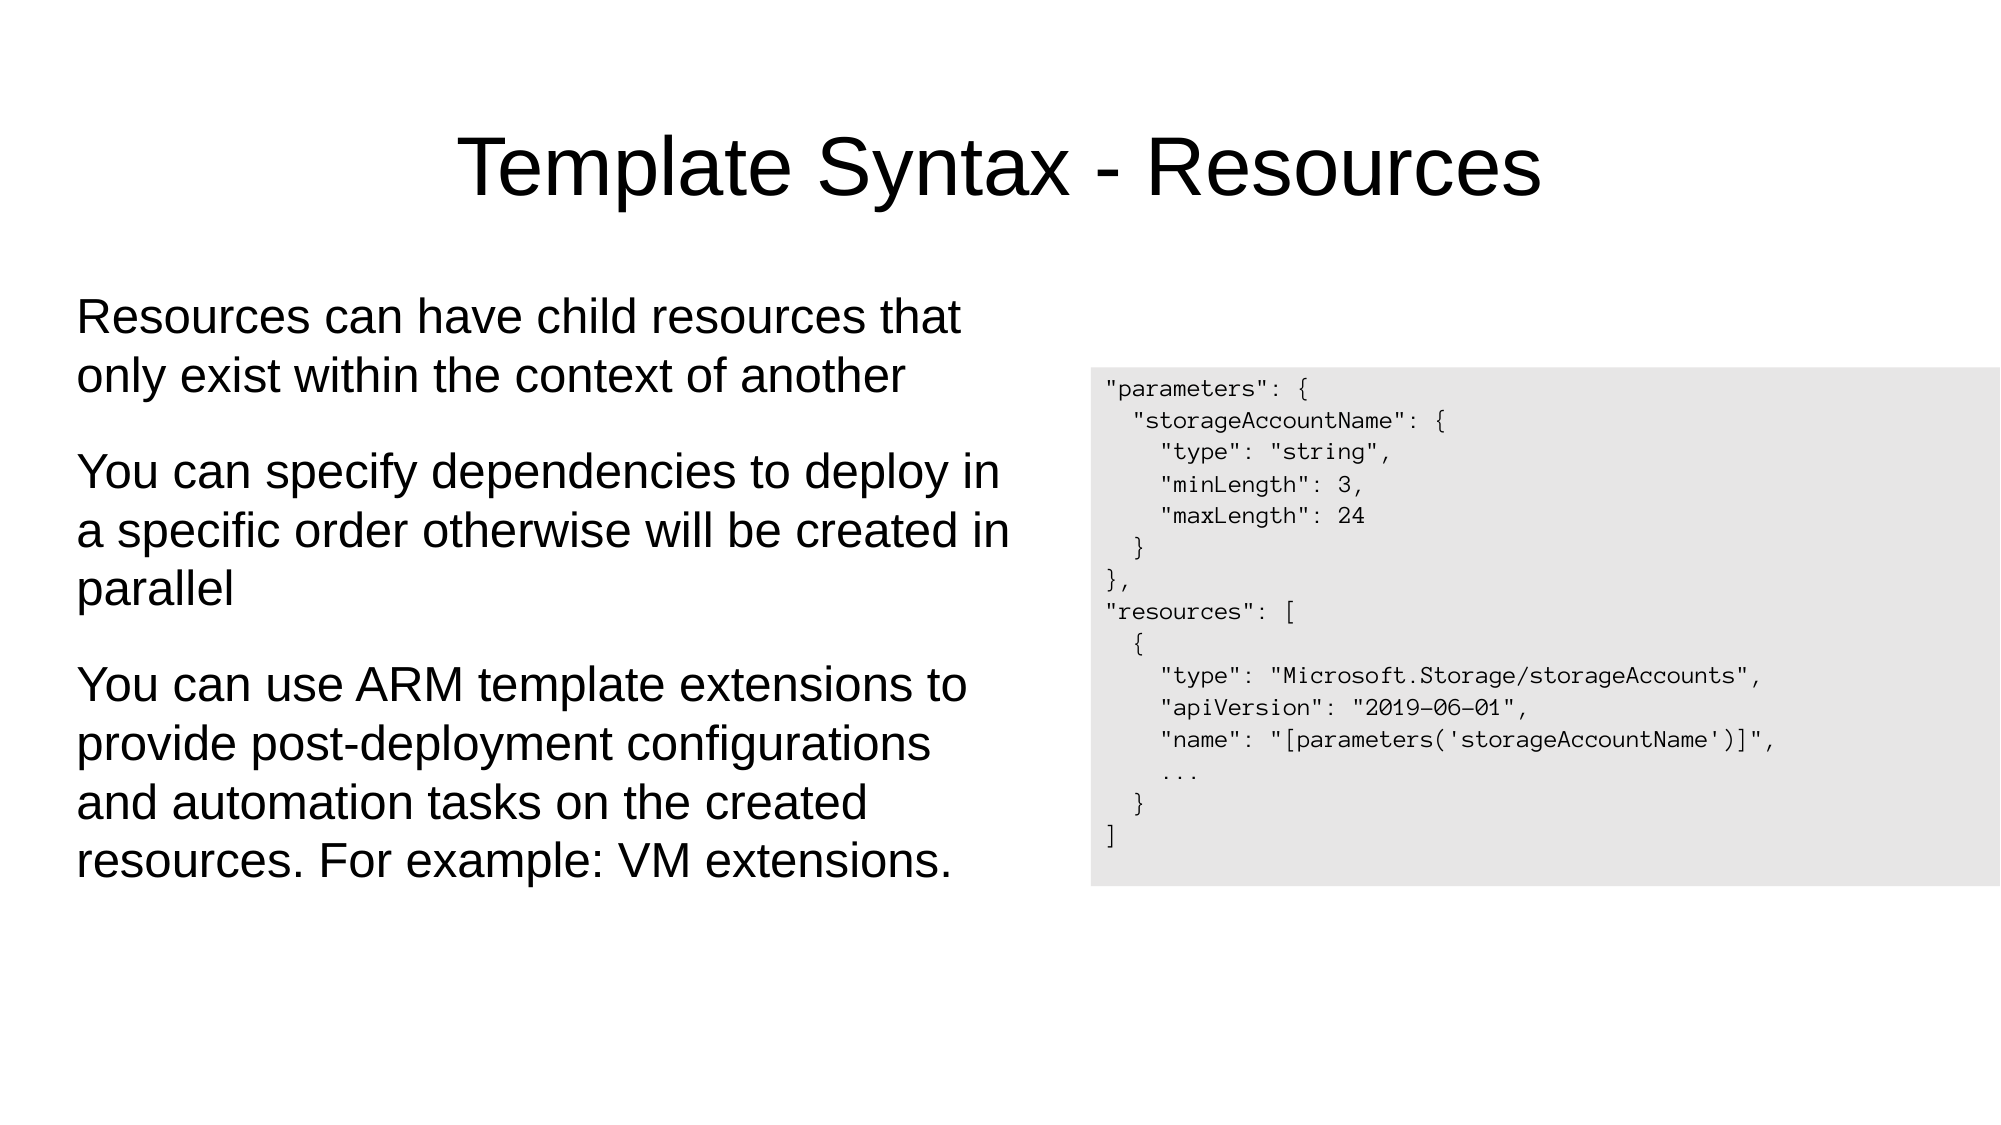

# Template Syntax - Resources
Resources can have child resources that only exist within the context of another
You can specify dependencies to deploy in a specific order otherwise will be created in parallel
You can use ARM template extensions to provide post-deployment configurations and automation tasks on the created resources. For example: VM extensions.
"parameters": {
  "storageAccountName": {
    "type": "string",
    "minLength": 3,
    "maxLength": 24
  }
},
"resources": [
  {
    "type": "Microsoft.Storage/storageAccounts",
    "apiVersion": "2019-06-01",
    "name": "[parameters('storageAccountName')]",
    ...
  }
]